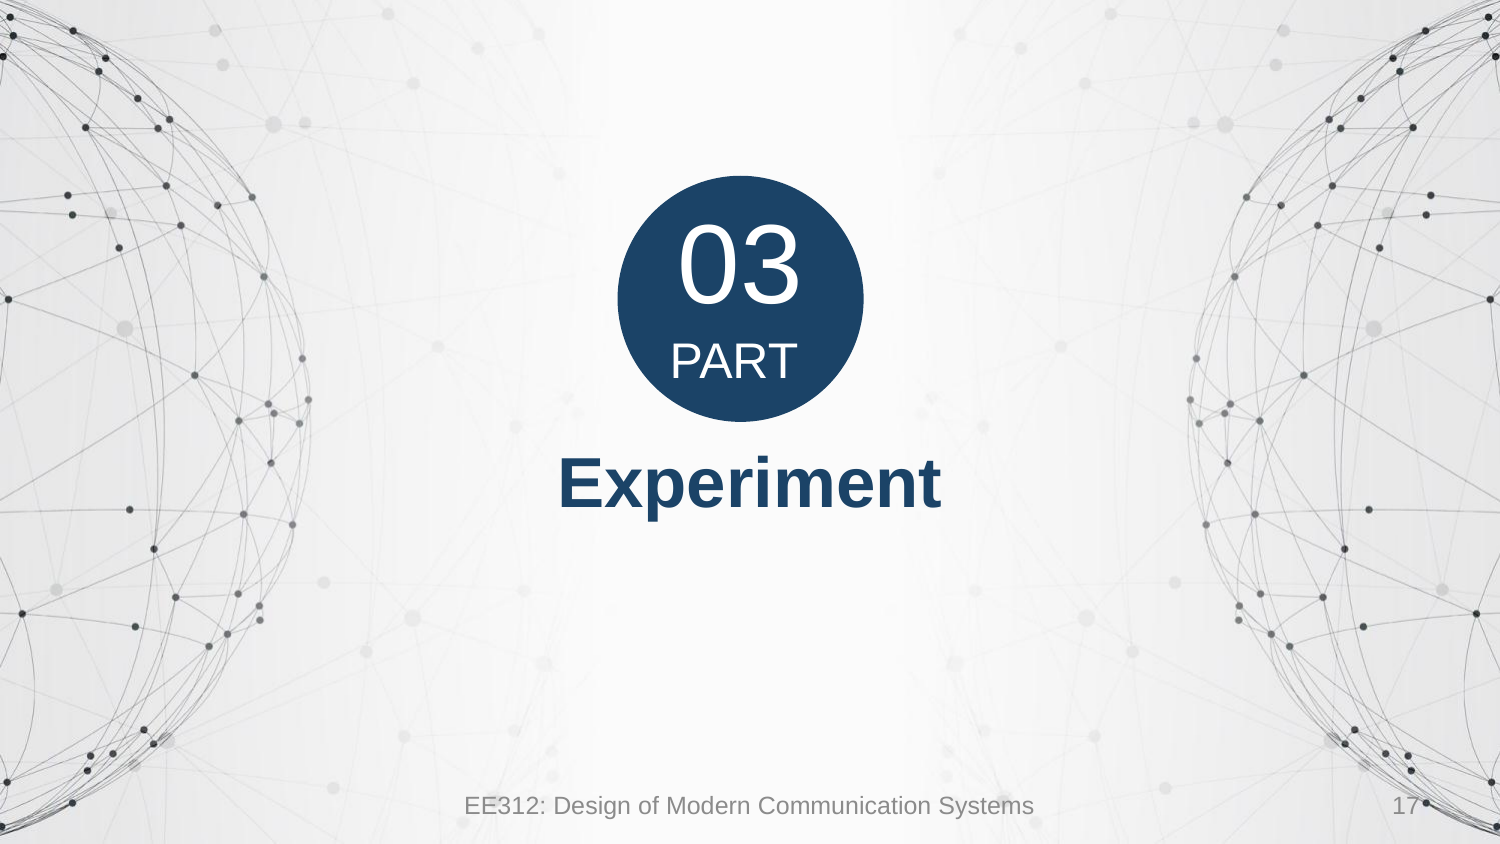

03
PART
Experiment
EE312: Design of Modern Communication Systems
17